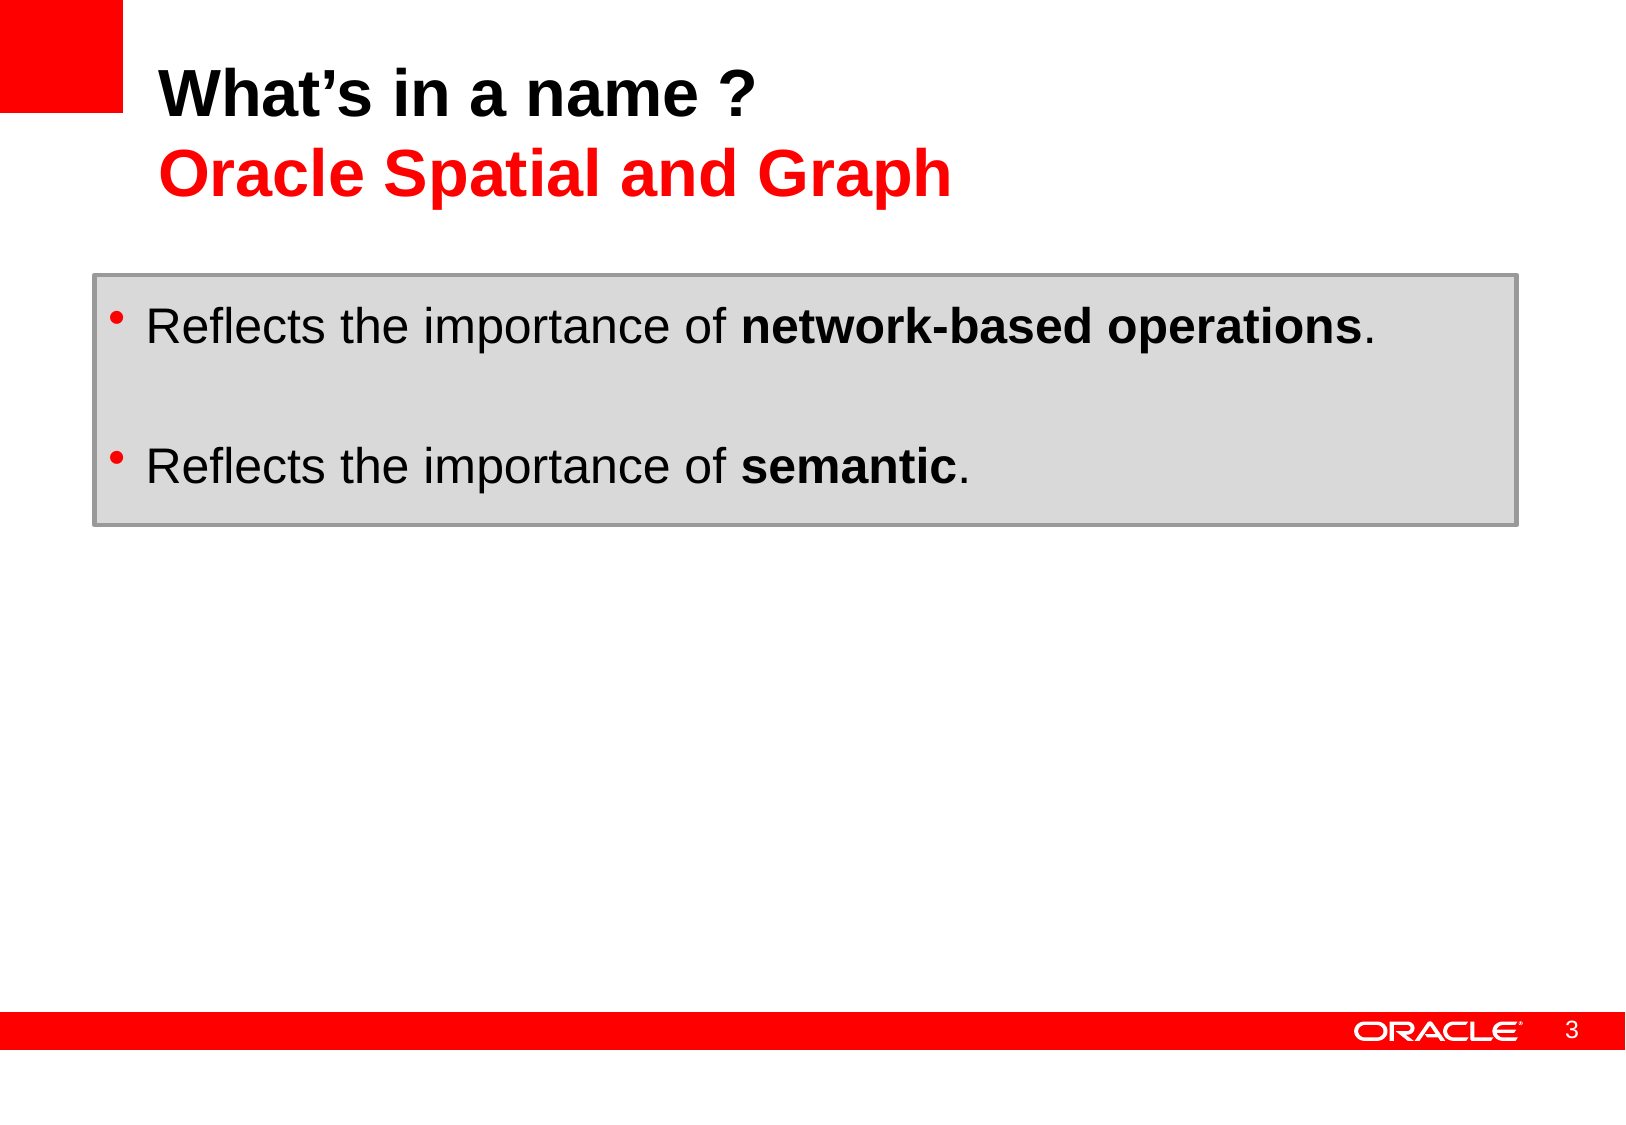

# What’s in a name ? Oracle Spatial and Graph

Reflects the importance of network-based operations.

Reflects the importance of semantic.